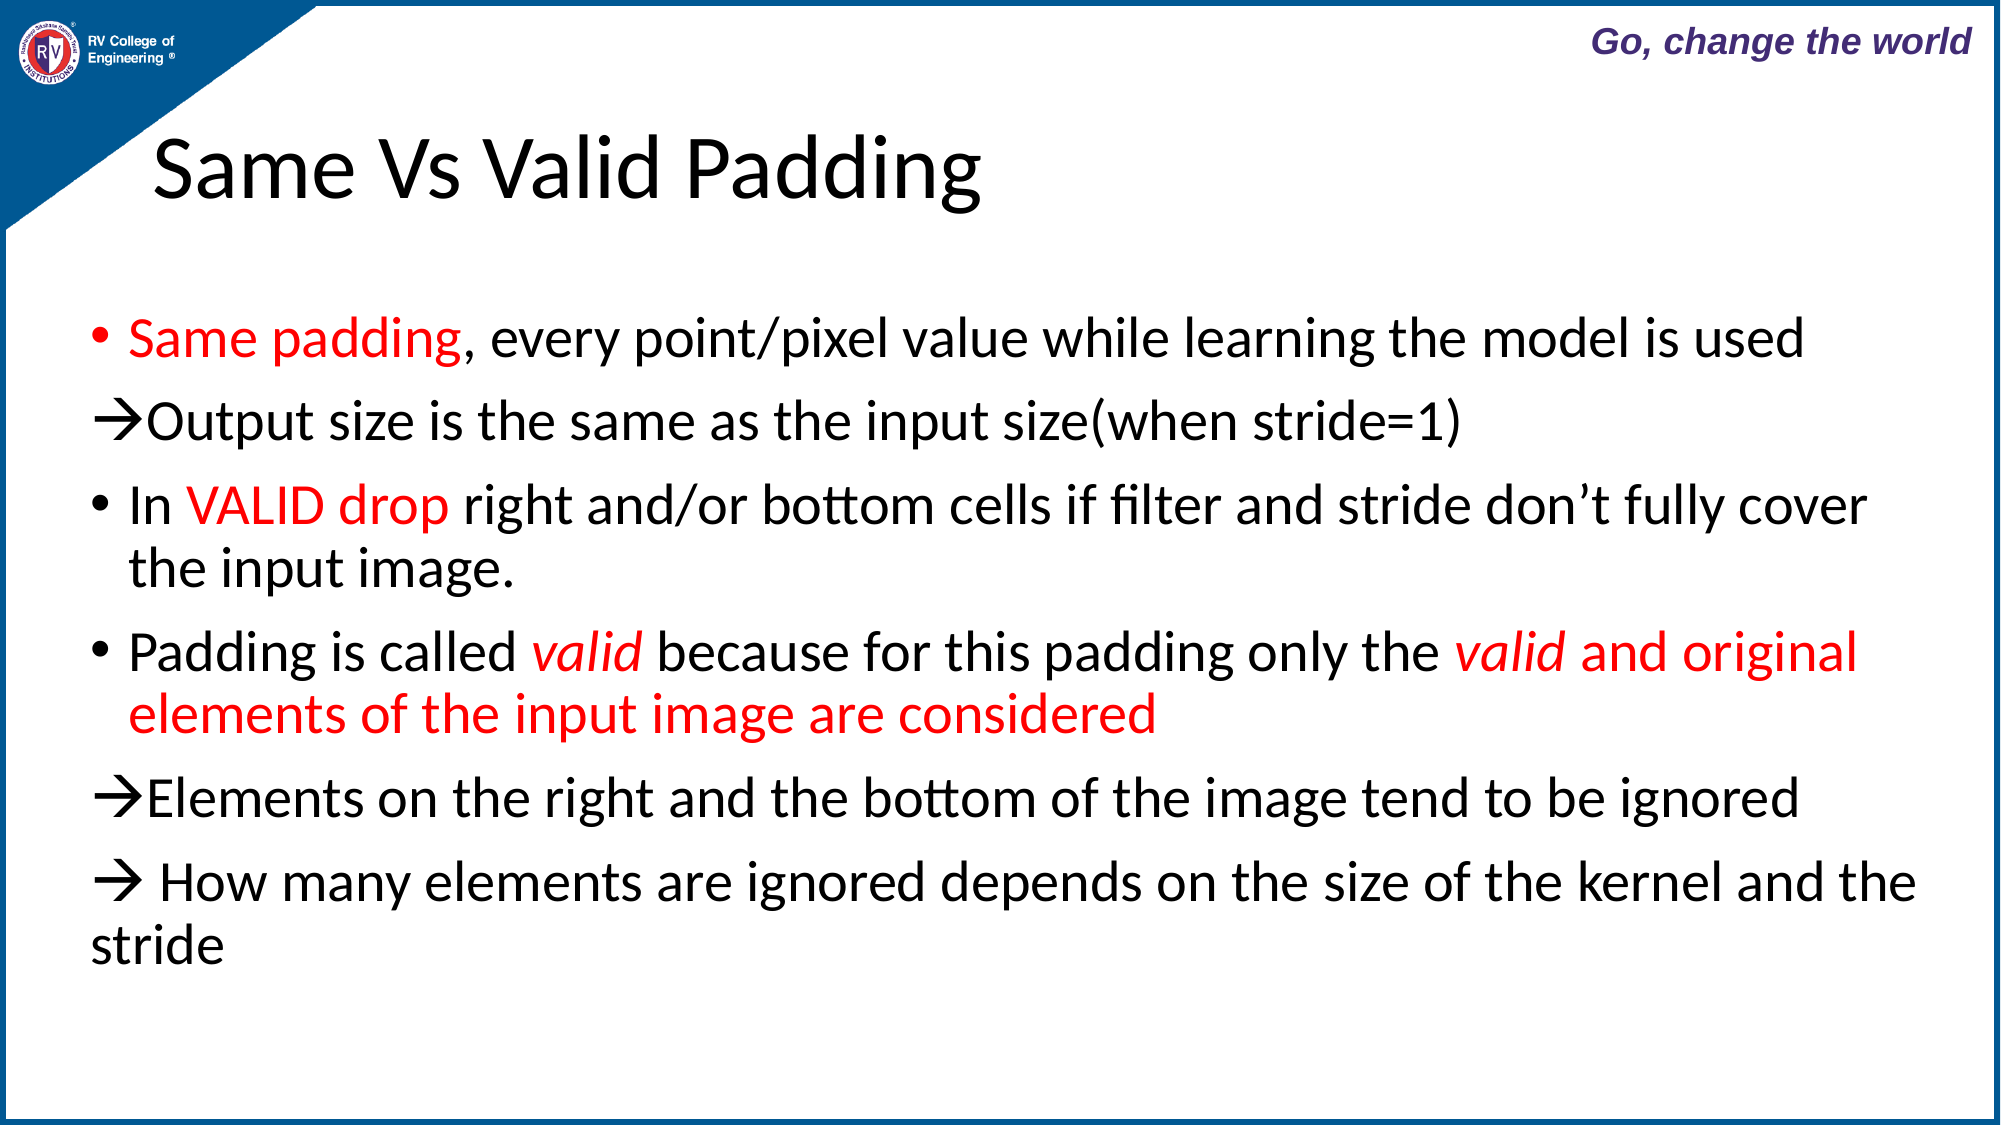

# Same Vs Valid Padding
Same padding, every point/pixel value while learning the model is used
🡪Output size is the same as the input size(when stride=1)
In VALID drop right and/or bottom cells if filter and stride don’t fully cover the input image.
Padding is called valid because for this padding only the valid and original elements of the input image are considered
🡪Elements on the right and the bottom of the image tend to be ignored
🡪 How many elements are ignored depends on the size of the kernel and the stride